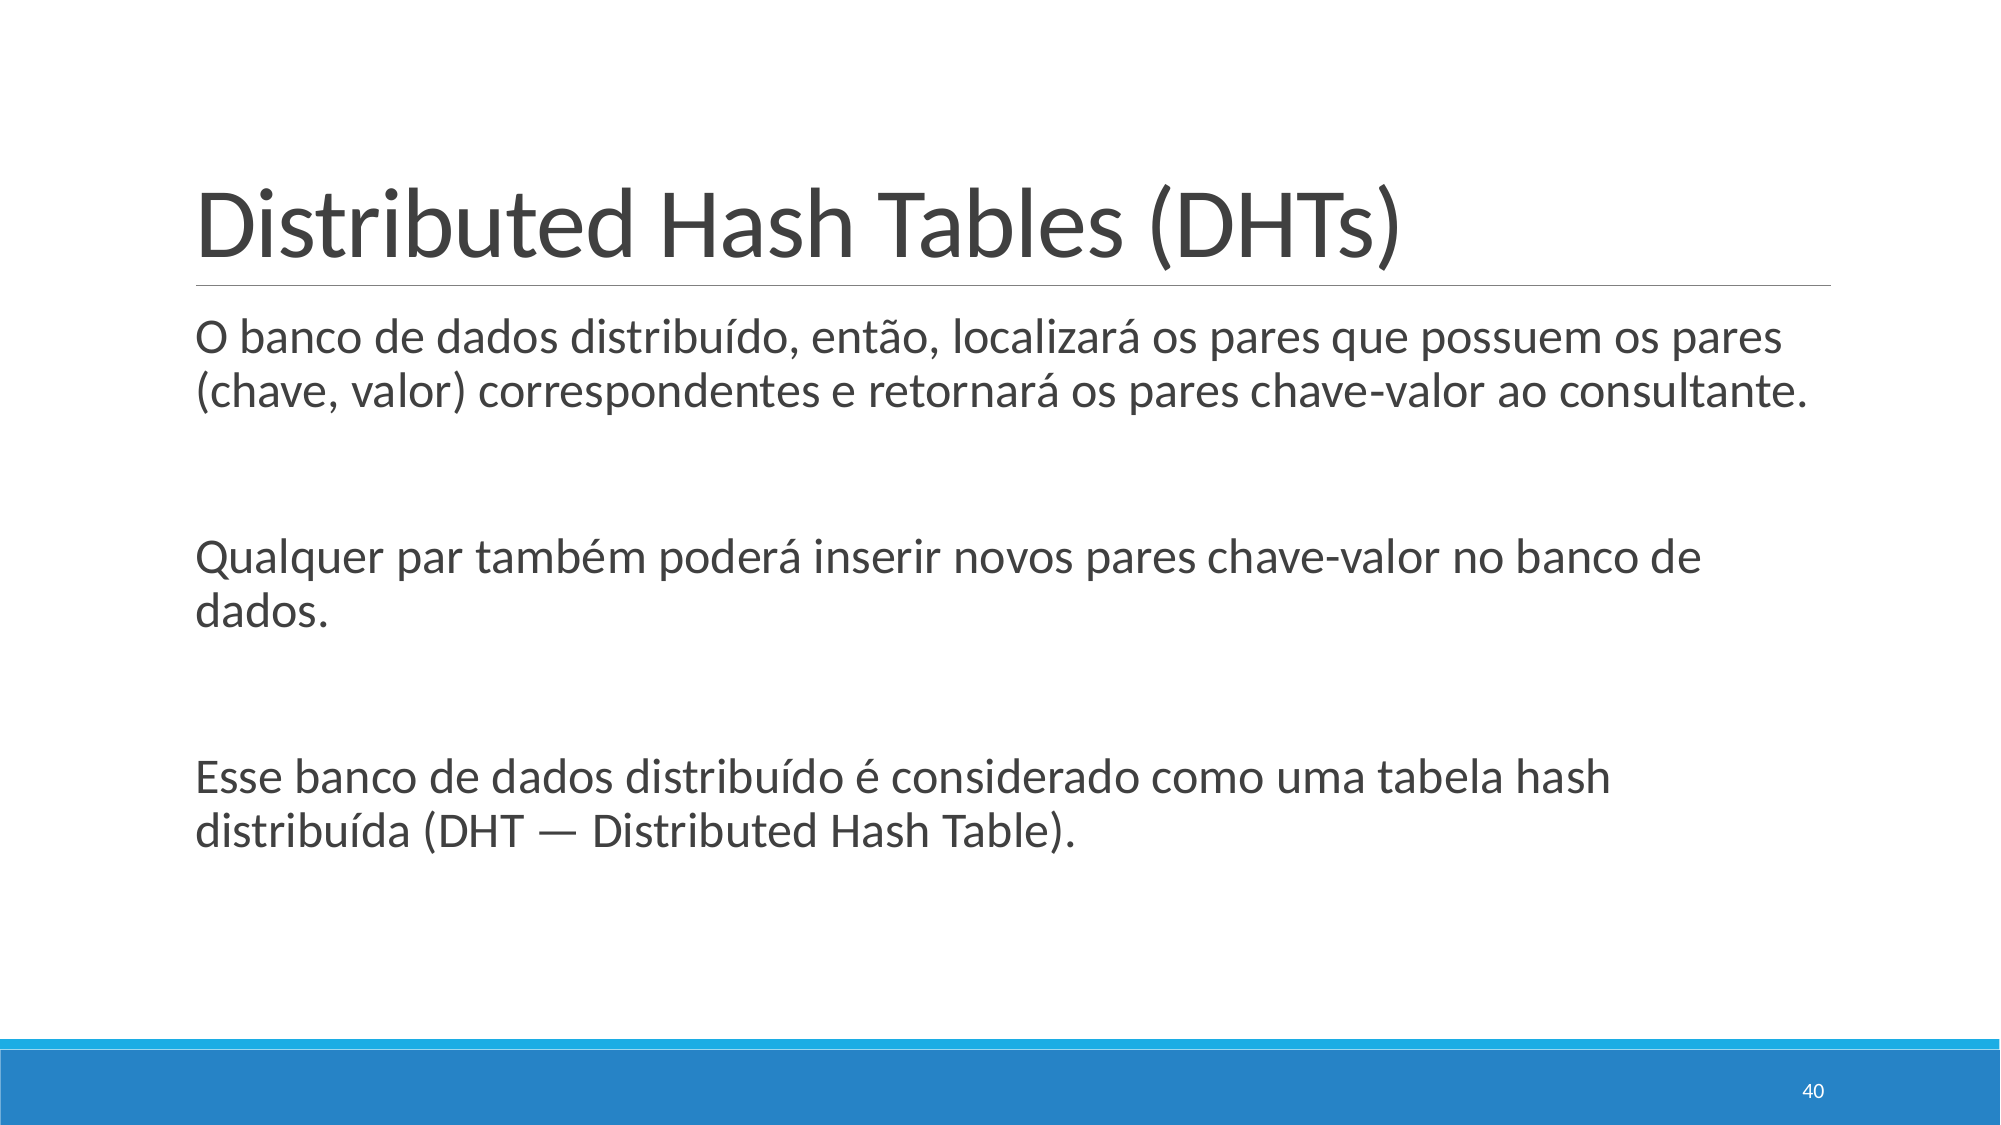

# Distributed Hash Tables (DHTs)
O banco de dados distribuído, então, localizará os pares que possuem os pares (chave, valor) correspondentes e retornará os pares chave‑valor ao consultante.

Qualquer par também poderá inserir novos pares chave-valor no banco de dados.

Esse banco de dados distribuído é considerado como uma tabela hash distribuída (DHT — Distributed Hash Table).

40